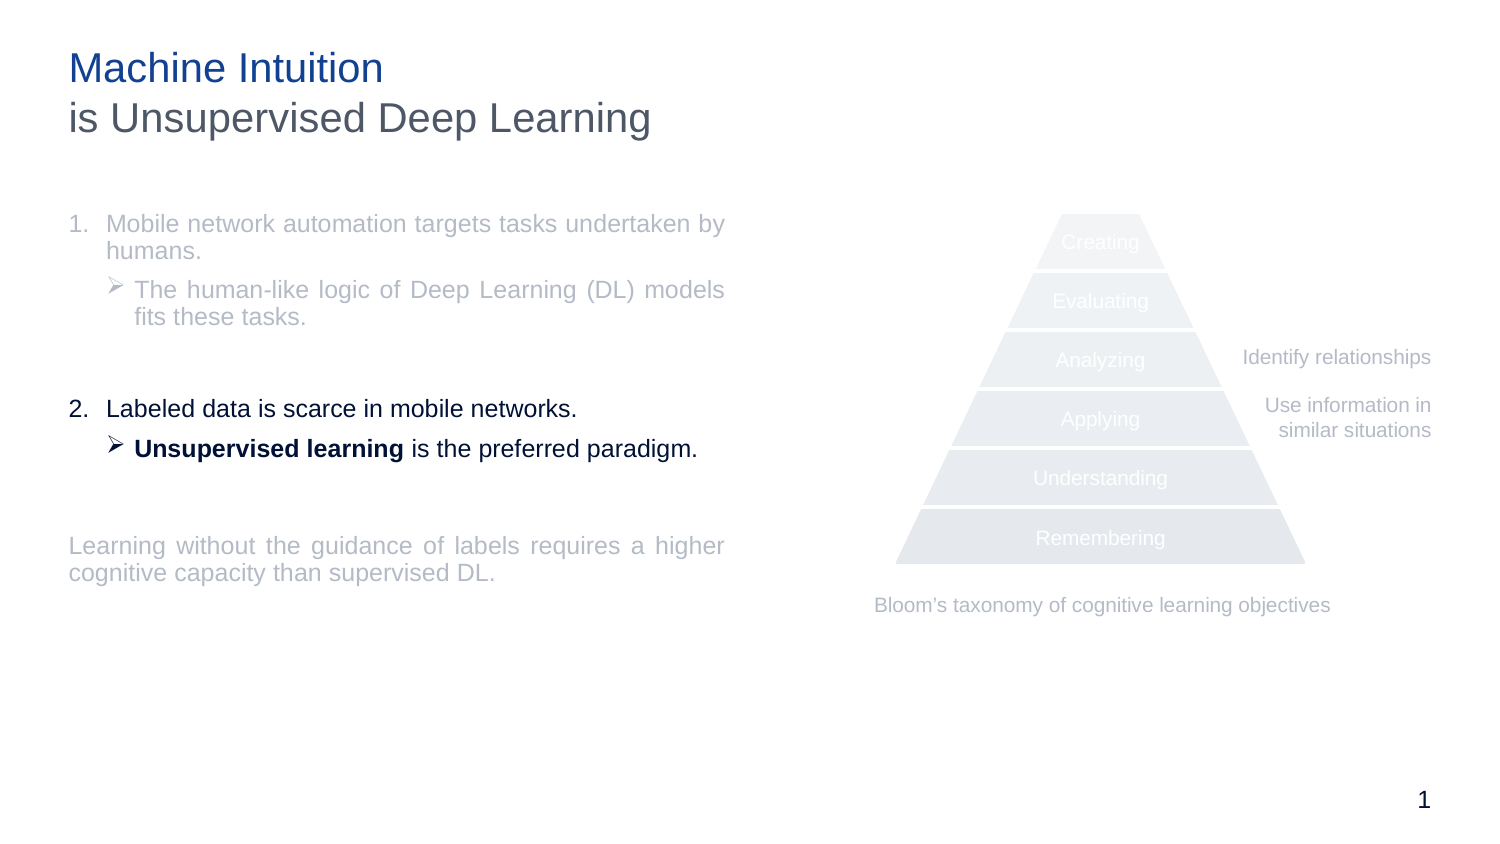

Machine Intuition
is Unsupervised Deep Learning

Mobile network automation targets tasks undertaken by humans.
The human-like logic of Deep Learning (DL) models fits these tasks.

Creating
Evaluating
Analyzing
Identify relationships
Applying
Use information in
similar situations
Labeled data is scarce in mobile networks.
Unsupervised learning is the preferred paradigm.
Understanding
Remembering
Learning without the guidance of labels requires a higher cognitive capacity than supervised DL.
Bloom’s taxonomy of cognitive learning objectives
1